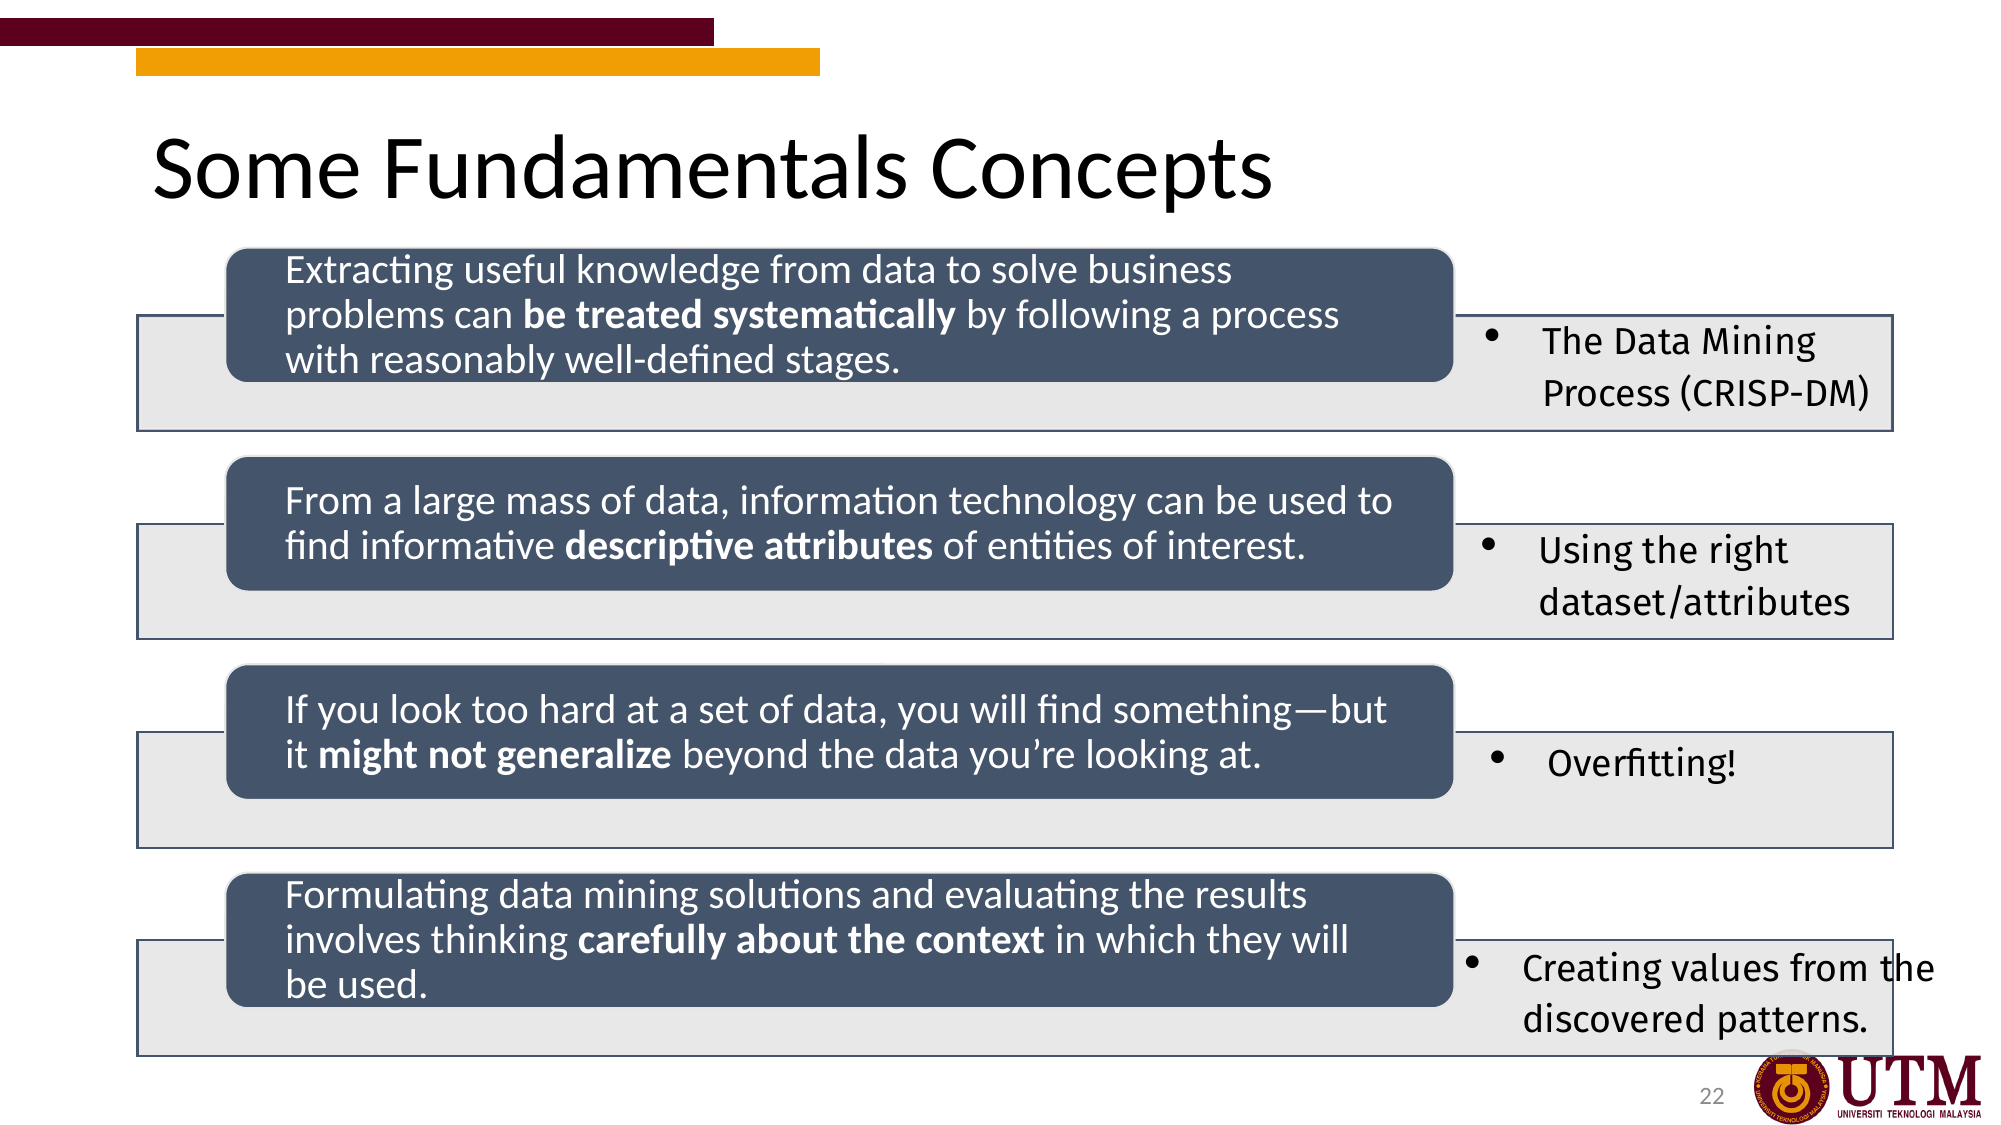

# Some Fundamentals Concepts
Extracting useful knowledge from data to solve business problems can be treated systematically by following a process with reasonably well-defined stages.
From a large mass of data, information technology can be used to find informative descriptive attributes of entities of interest.
If you look too hard at a set of data, you will find something—but it might not generalize beyond the data you’re looking at.
Formulating data mining solutions and evaluating the results involves thinking carefully about the context in which they will be used.
The Data Mining Process (CRISP-DM)
Using the right dataset/attributes
Overfitting!
Creating values from the discovered patterns.
22